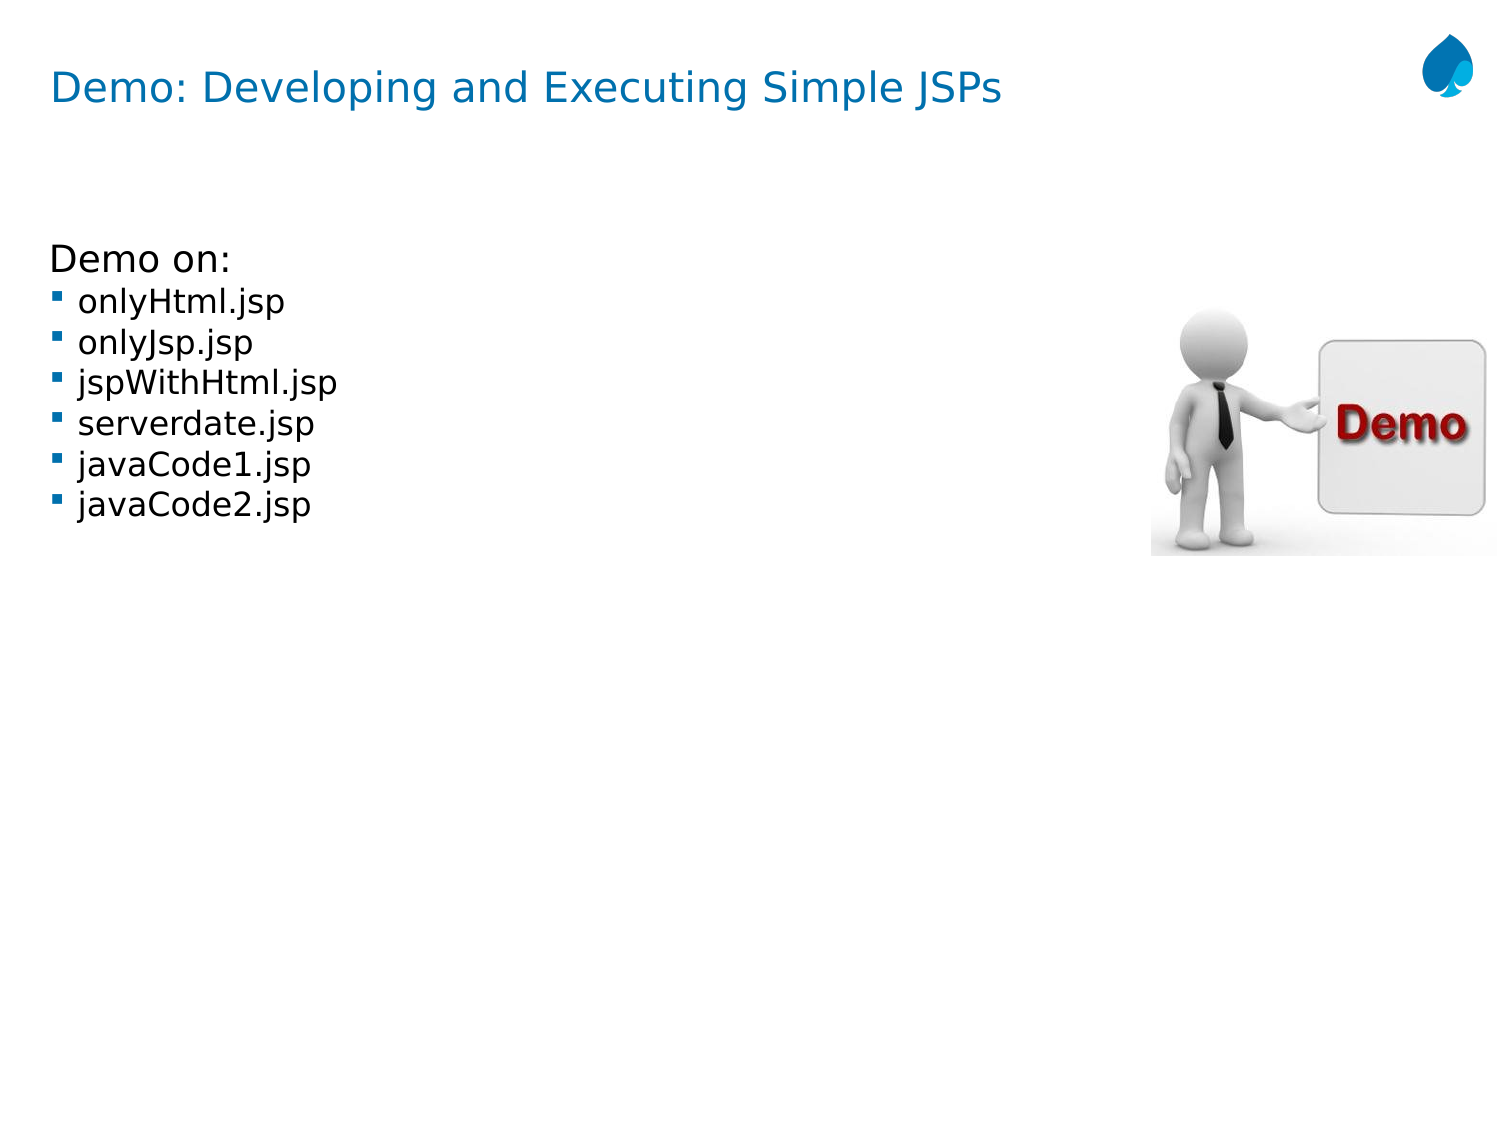

# Demo: Developing and Executing Simple JSPs
Demo on:
onlyHtml.jsp
onlyJsp.jsp
jspWithHtml.jsp
serverdate.jsp
javaCode1.jsp
javaCode2.jsp